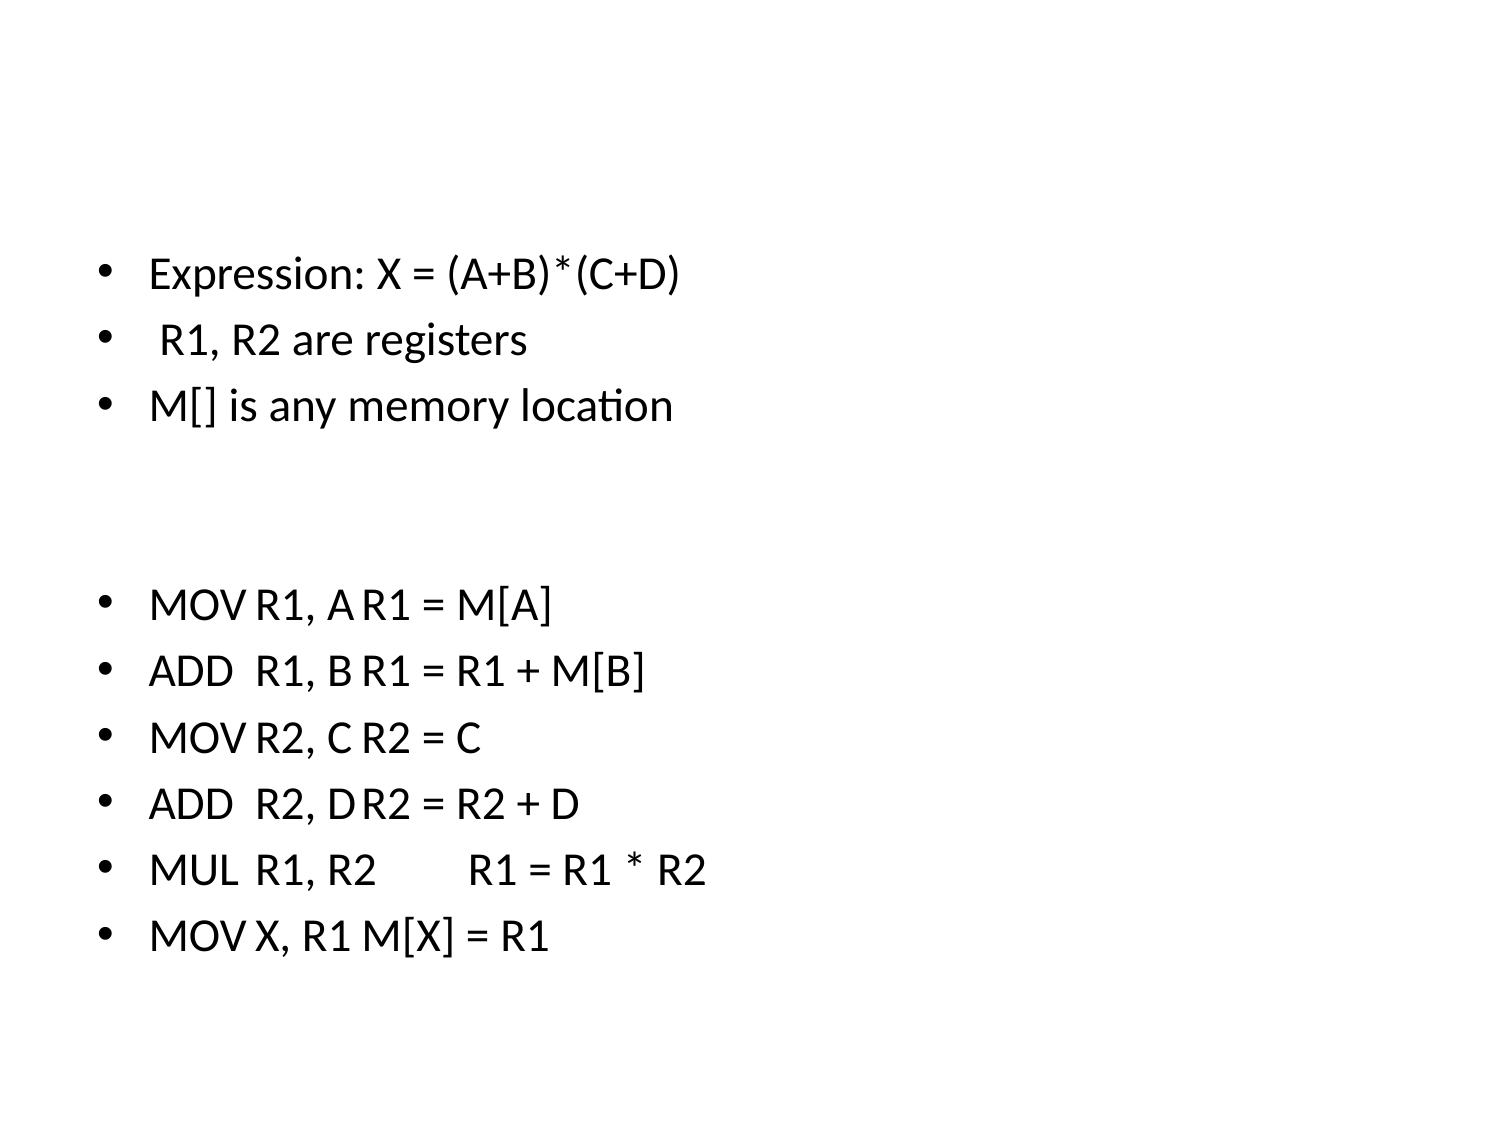

#
Expression: X = (A+B)*(C+D)
 R1, R2 are registers
M[] is any memory location

MOV	R1, A		R1 = M[A]
ADD	R1, B		R1 = R1 + M[B]
MOV	R2, C		R2 = C
ADD	R2, D		R2 = R2 + D
MUL	R1, R2	R1 = R1 * R2
MOV	X, R1		M[X] = R1